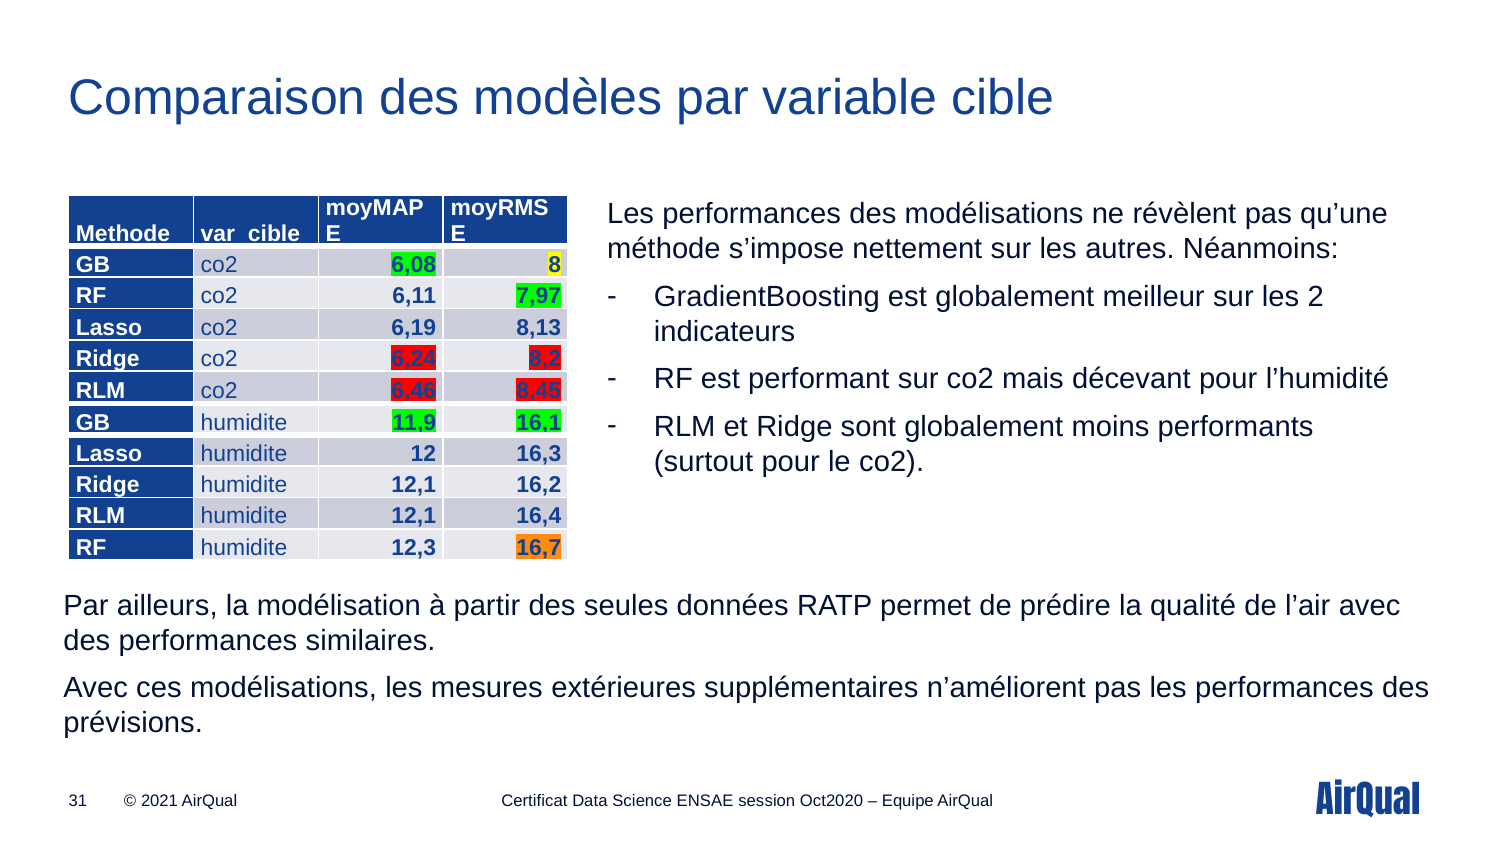

Comparaison des modèles par variable cible
| Methode | var\_cible | moyMAPE | moyRMSE |
| --- | --- | --- | --- |
| GB | co2 | 6,08 | 8 |
| RF | co2 | 6,11 | 7,97 |
| Lasso | co2 | 6,19 | 8,13 |
| Ridge | co2 | 6,24 | 8,2 |
| RLM | co2 | 6,46 | 8,45 |
| GB | humidite | 11,9 | 16,1 |
| Lasso | humidite | 12 | 16,3 |
| Ridge | humidite | 12,1 | 16,2 |
| RLM | humidite | 12,1 | 16,4 |
| RF | humidite | 12,3 | 16,7 |
Les performances des modélisations ne révèlent pas qu’une méthode s’impose nettement sur les autres. Néanmoins:
GradientBoosting est globalement meilleur sur les 2 indicateurs
RF est performant sur co2 mais décevant pour l’humidité
RLM et Ridge sont globalement moins performants (surtout pour le co2).

Par ailleurs, la modélisation à partir des seules données RATP permet de prédire la qualité de l’air avec des performances similaires.
Avec ces modélisations, les mesures extérieures supplémentaires n’améliorent pas les performances des prévisions.
Certificat Data Science ENSAE session Oct2020 – Equipe AirQual